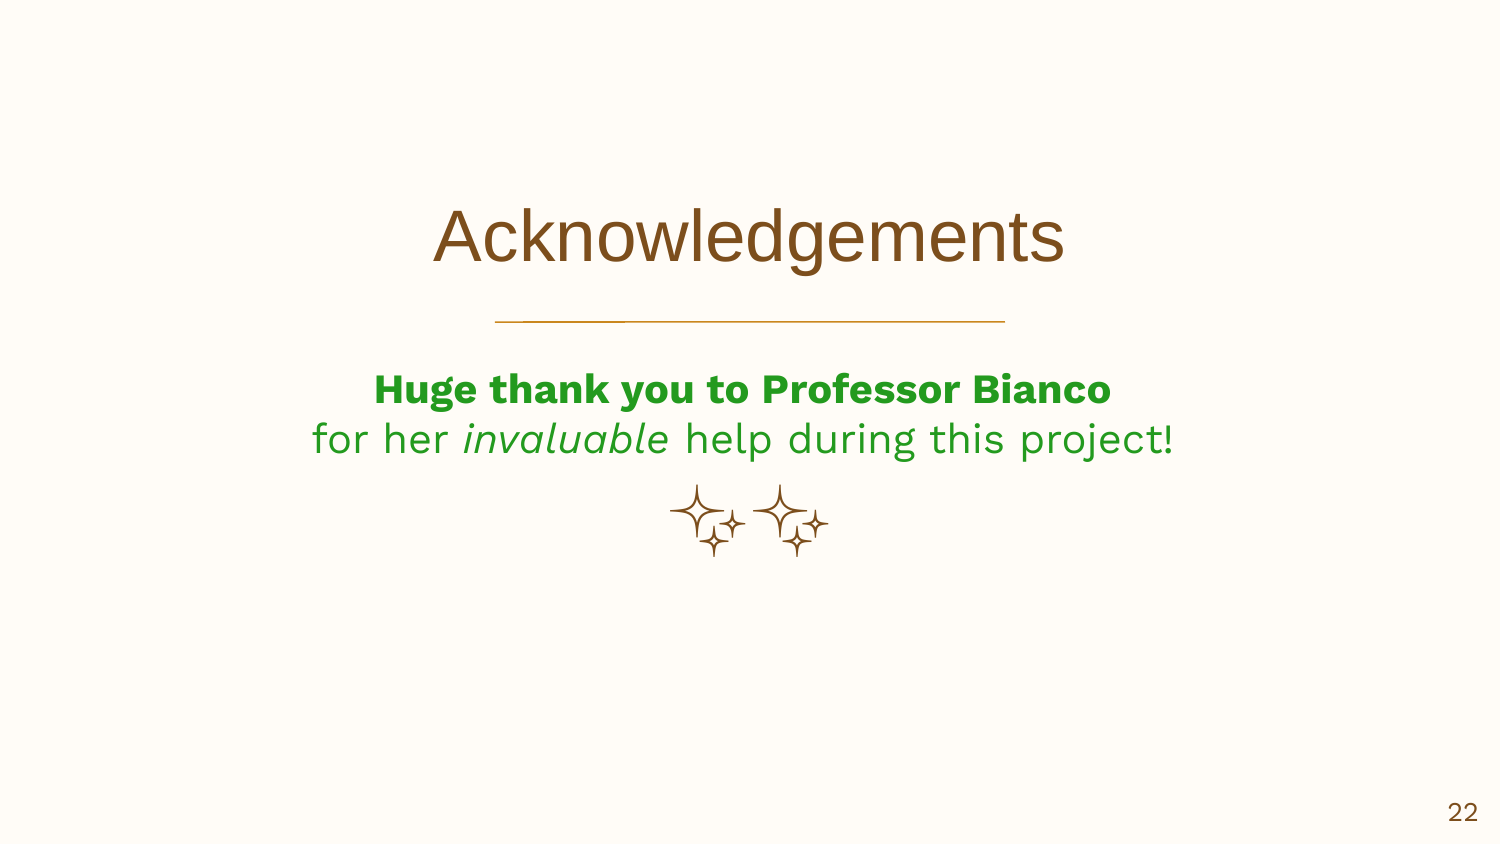

# Acknowledgements

Huge thank you to Professor Bianco
for her invaluable help during this project!
✨🥹✨
22